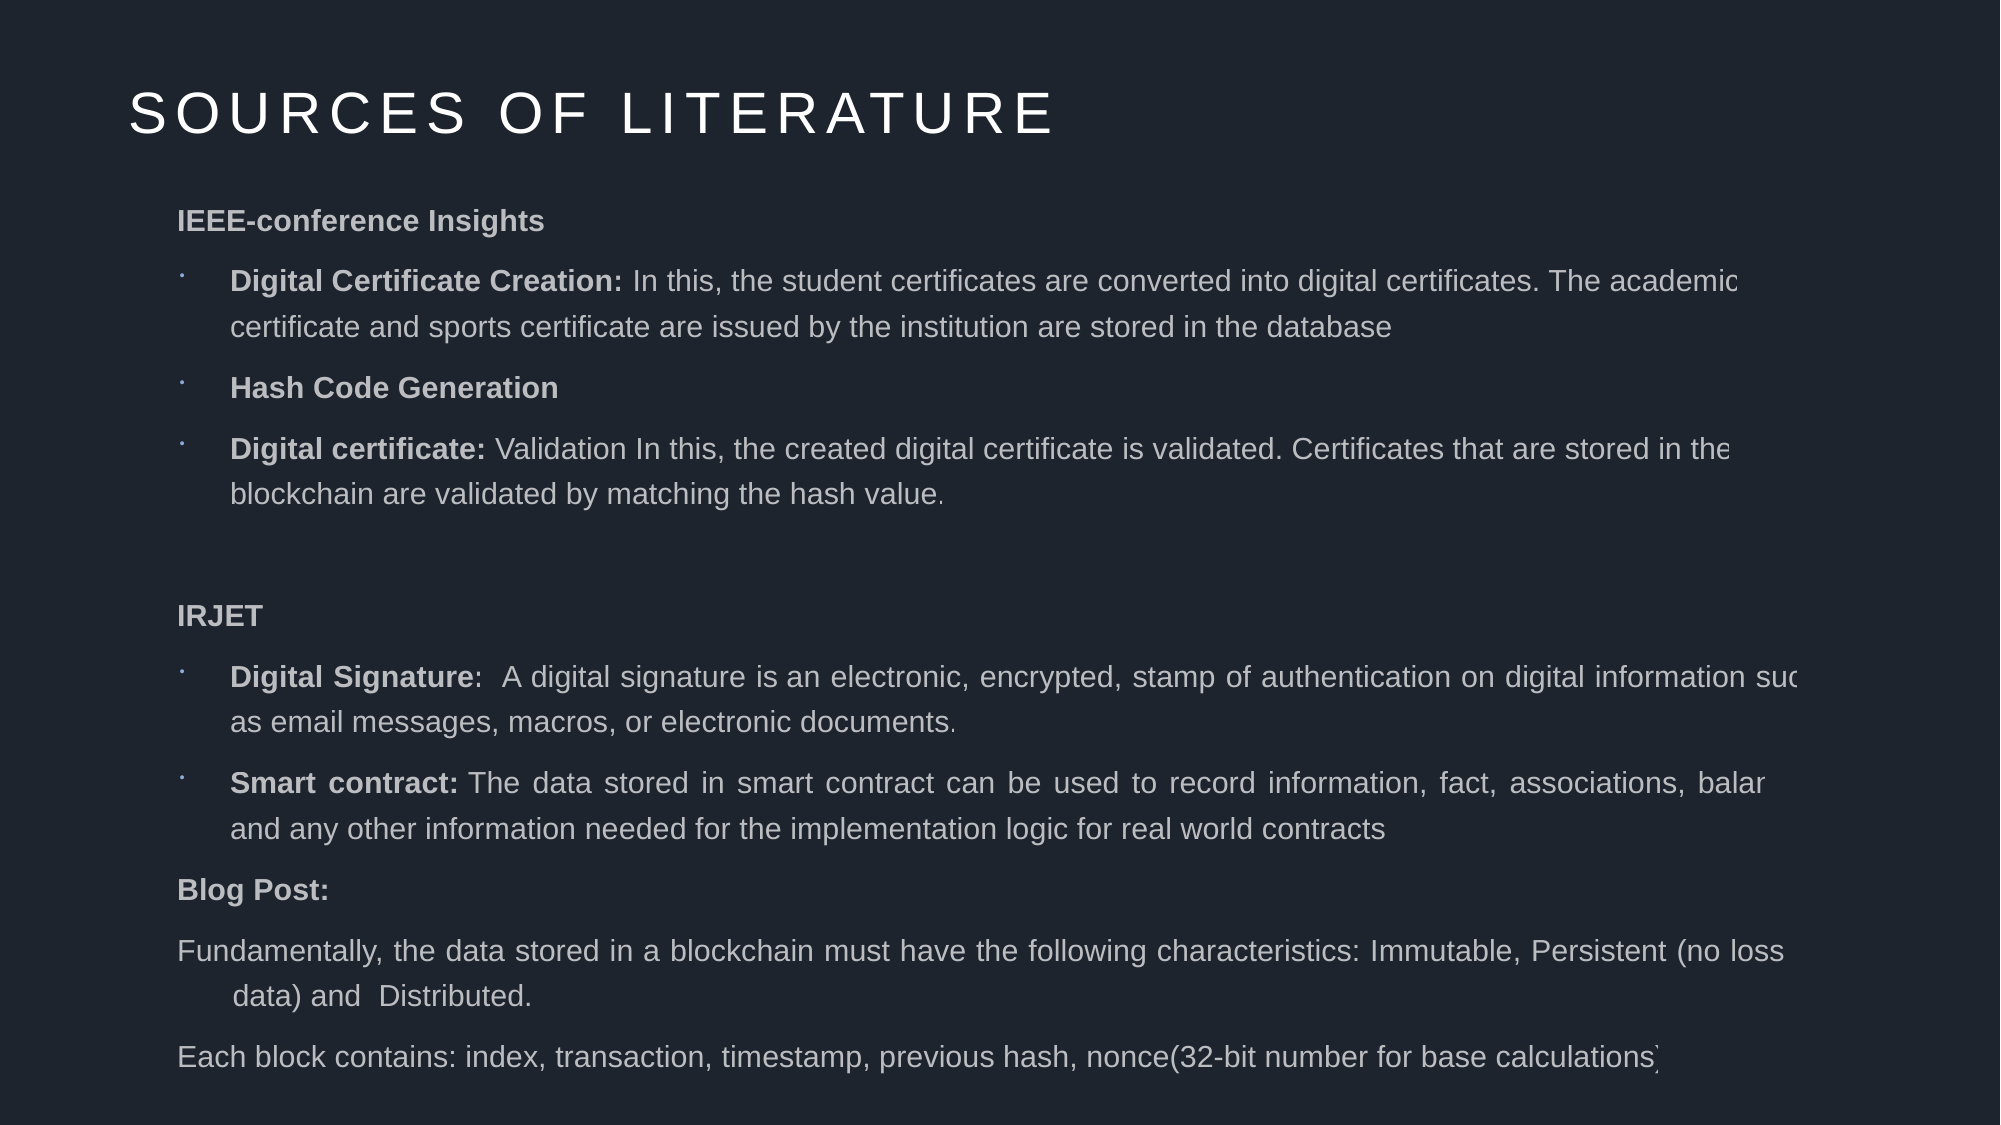

# Sources of literature
IEEE-conference Insights
Digital Certificate Creation: In this, the student certificates are converted into digital certificates. The academic certificate and sports certificate are issued by the institution are stored in the database.
Hash Code Generation
Digital certificate: Validation In this, the created digital certificate is validated. Certificates that are stored in the blockchain are validated by matching the hash value.

IRJET
Digital Signature:  A digital signature is an electronic, encrypted, stamp of authentication on digital information such as email messages, macros, or electronic documents.
Smart contract: The data stored in smart contract can be used to record information, fact, associations, balances and any other information needed for the implementation logic for real world contracts.
Blog Post:
Fundamentally, the data stored in a blockchain must have the following characteristics: Immutable, Persistent (no loss of data) and  Distributed.
Each block contains: index, transaction, timestamp, previous hash, nonce(32-bit number for base calculations)